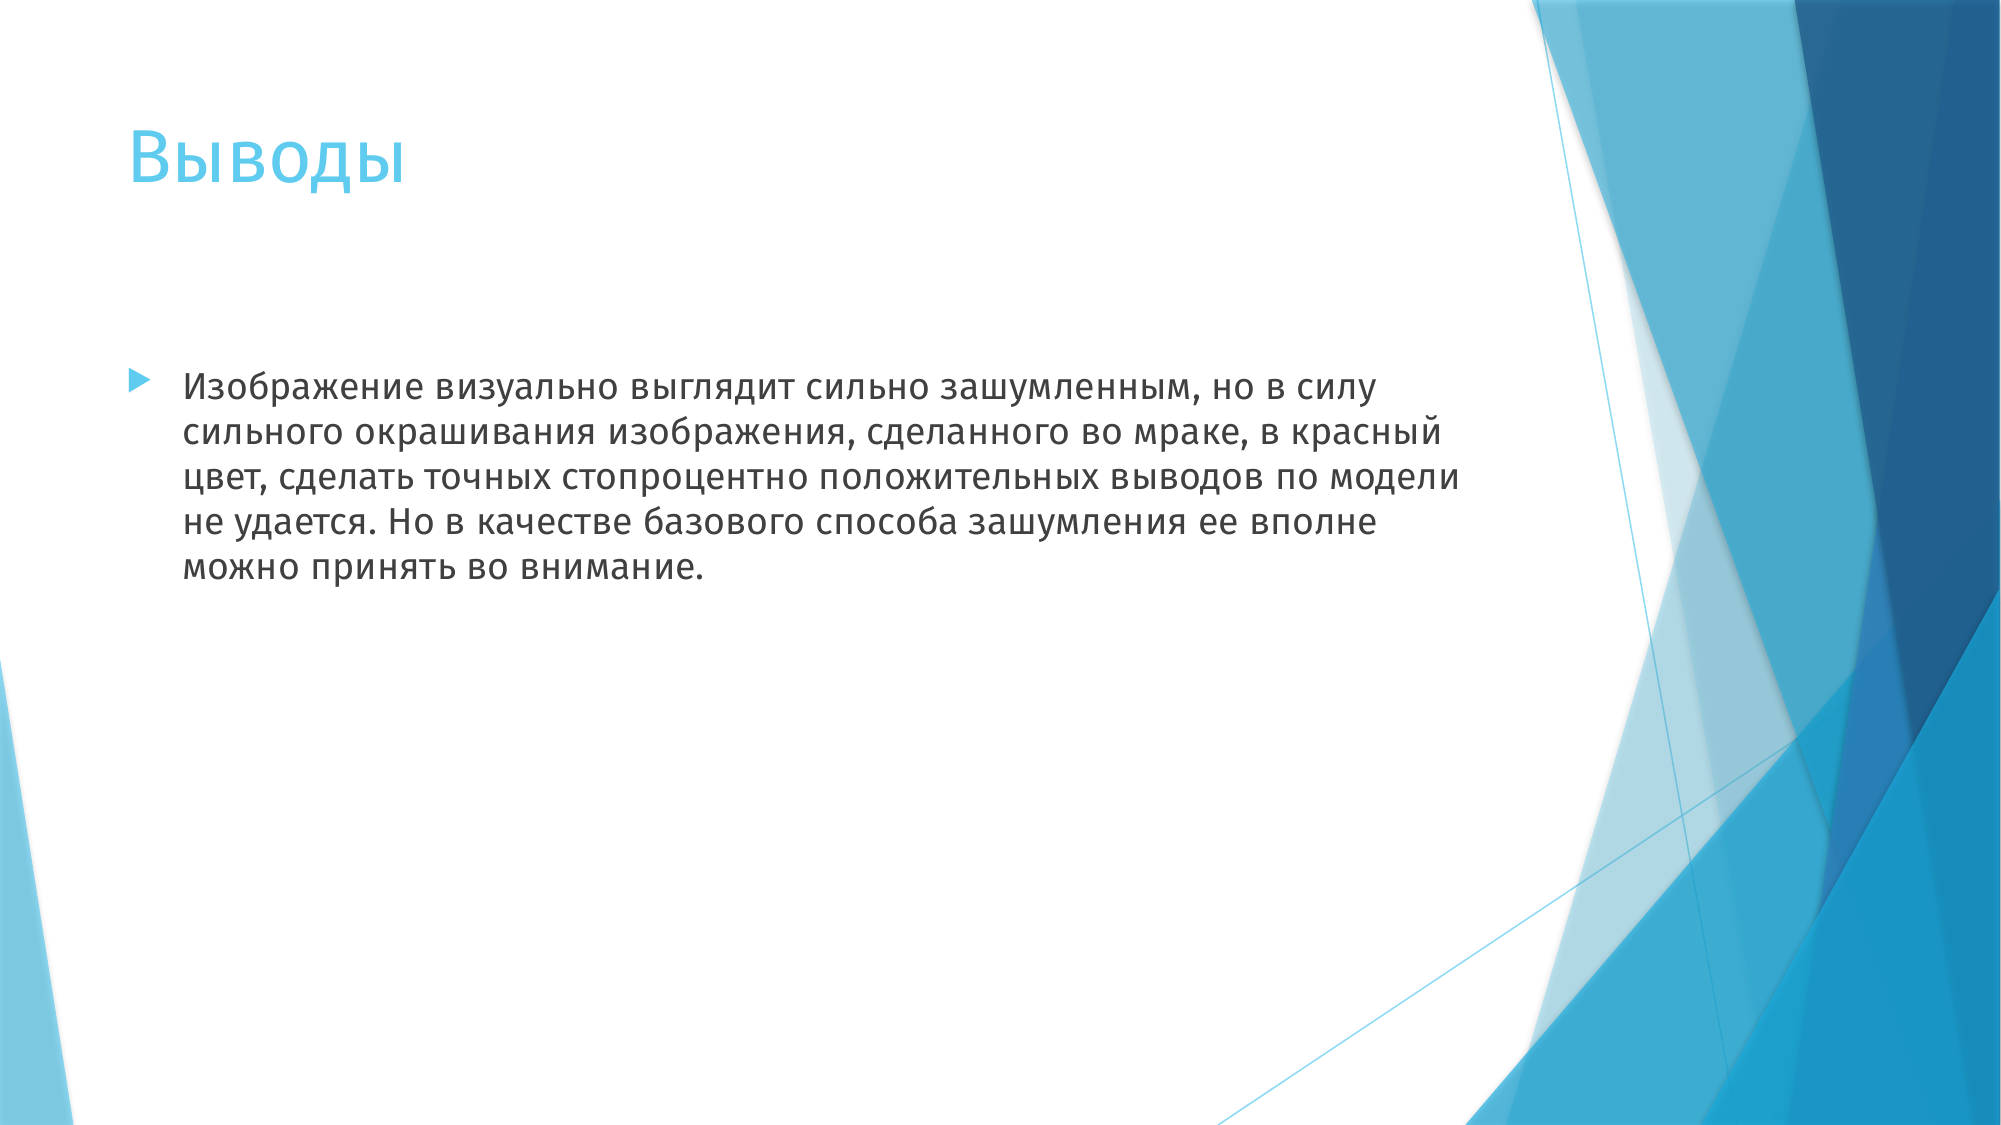

# Выводы
Изображение визуально выглядит сильно зашумленным, но в силу сильного окрашивания изображения, сделанного во мраке, в красный цвет, сделать точных стопроцентно положительных выводов по модели не удается. Но в качестве базового способа зашумления ее вполне можно принять во внимание.